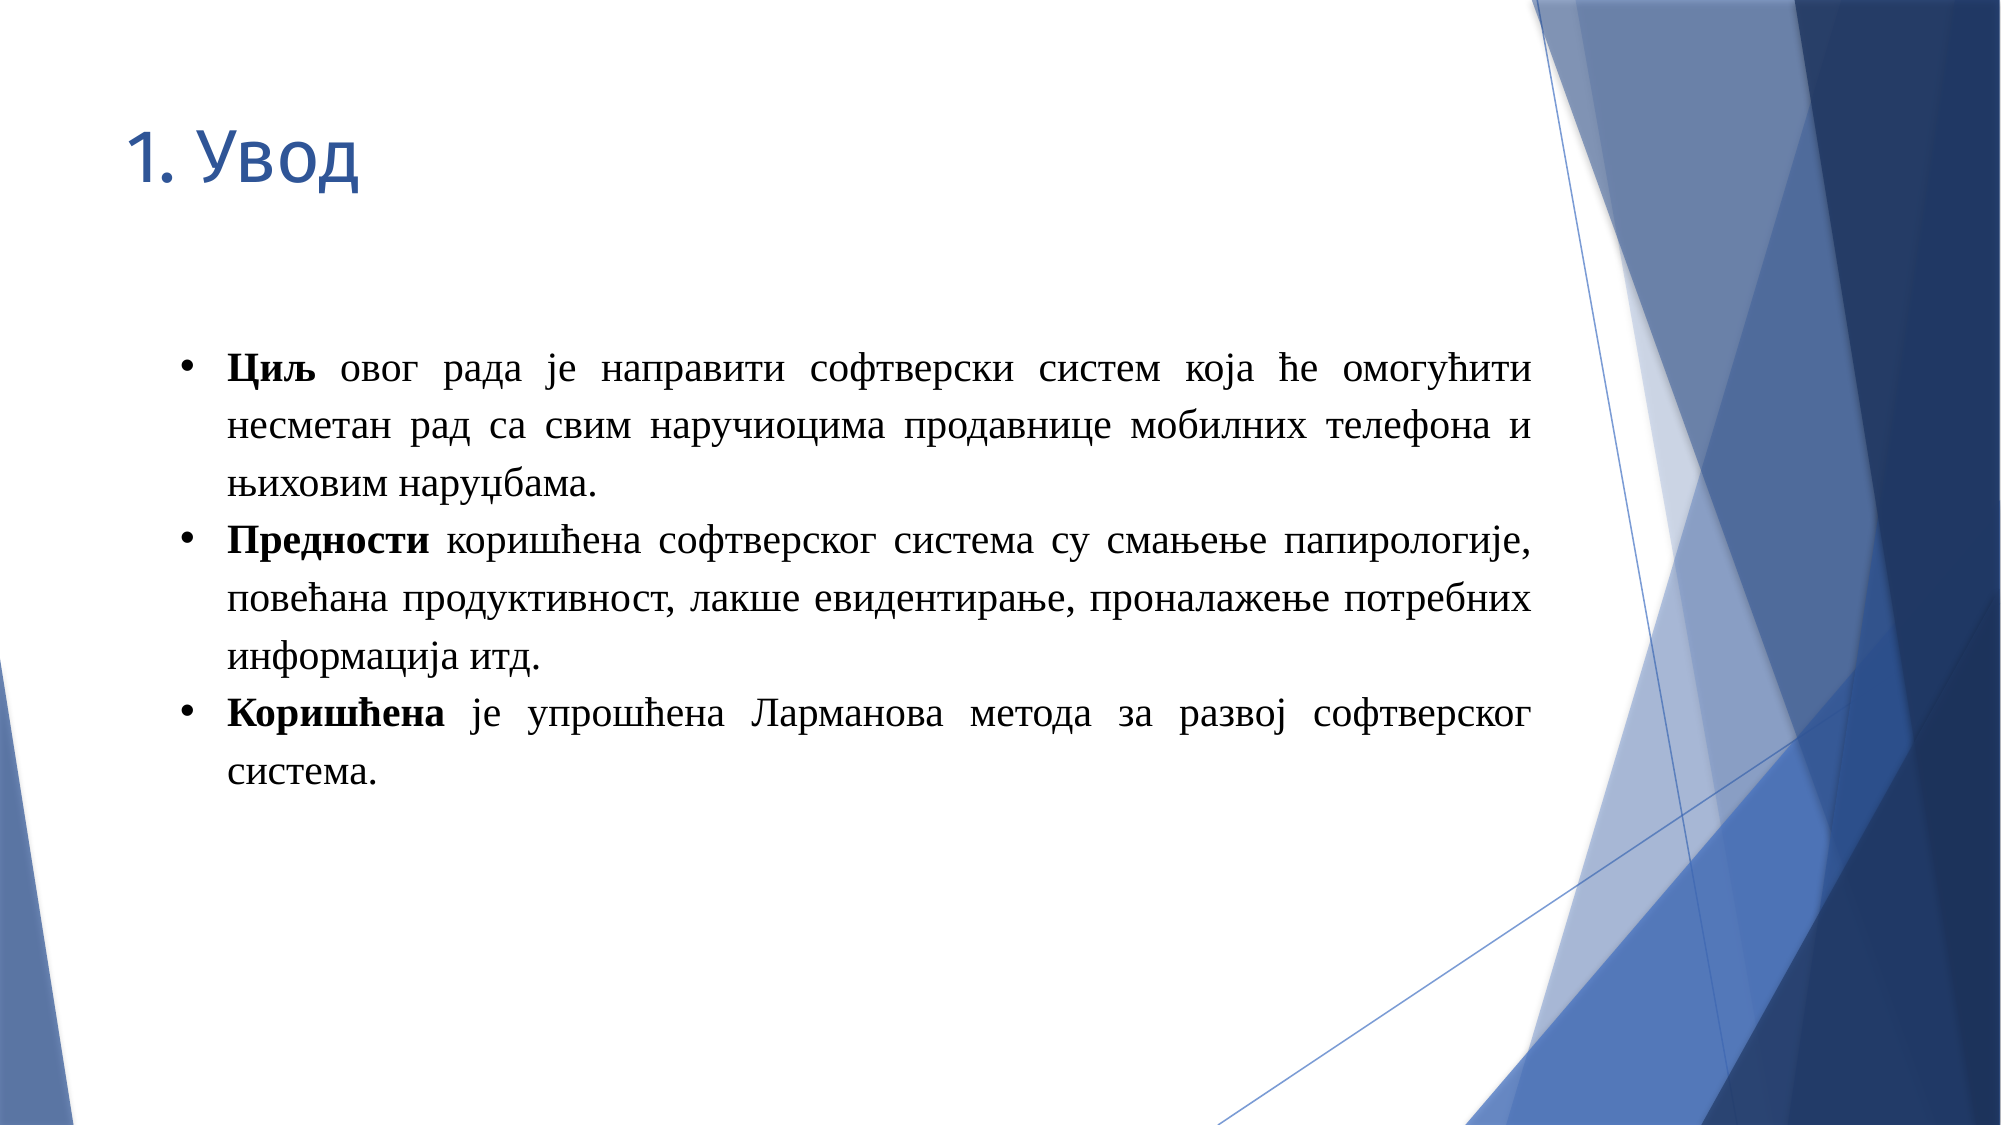

# 1. Увод
Циљ овог рада је направити софтверски систем која ће омогућити несметан рад са свим наручиоцима продавнице мобилних телефона и њиховим наруџбама.
Предности коришћена софтверског система су смањење папирологије, повећана продуктивност, лакше евидентирање, проналажење потребних информација итд.
Коришћена је упрошћена Ларманова метода за развој софтверског система.